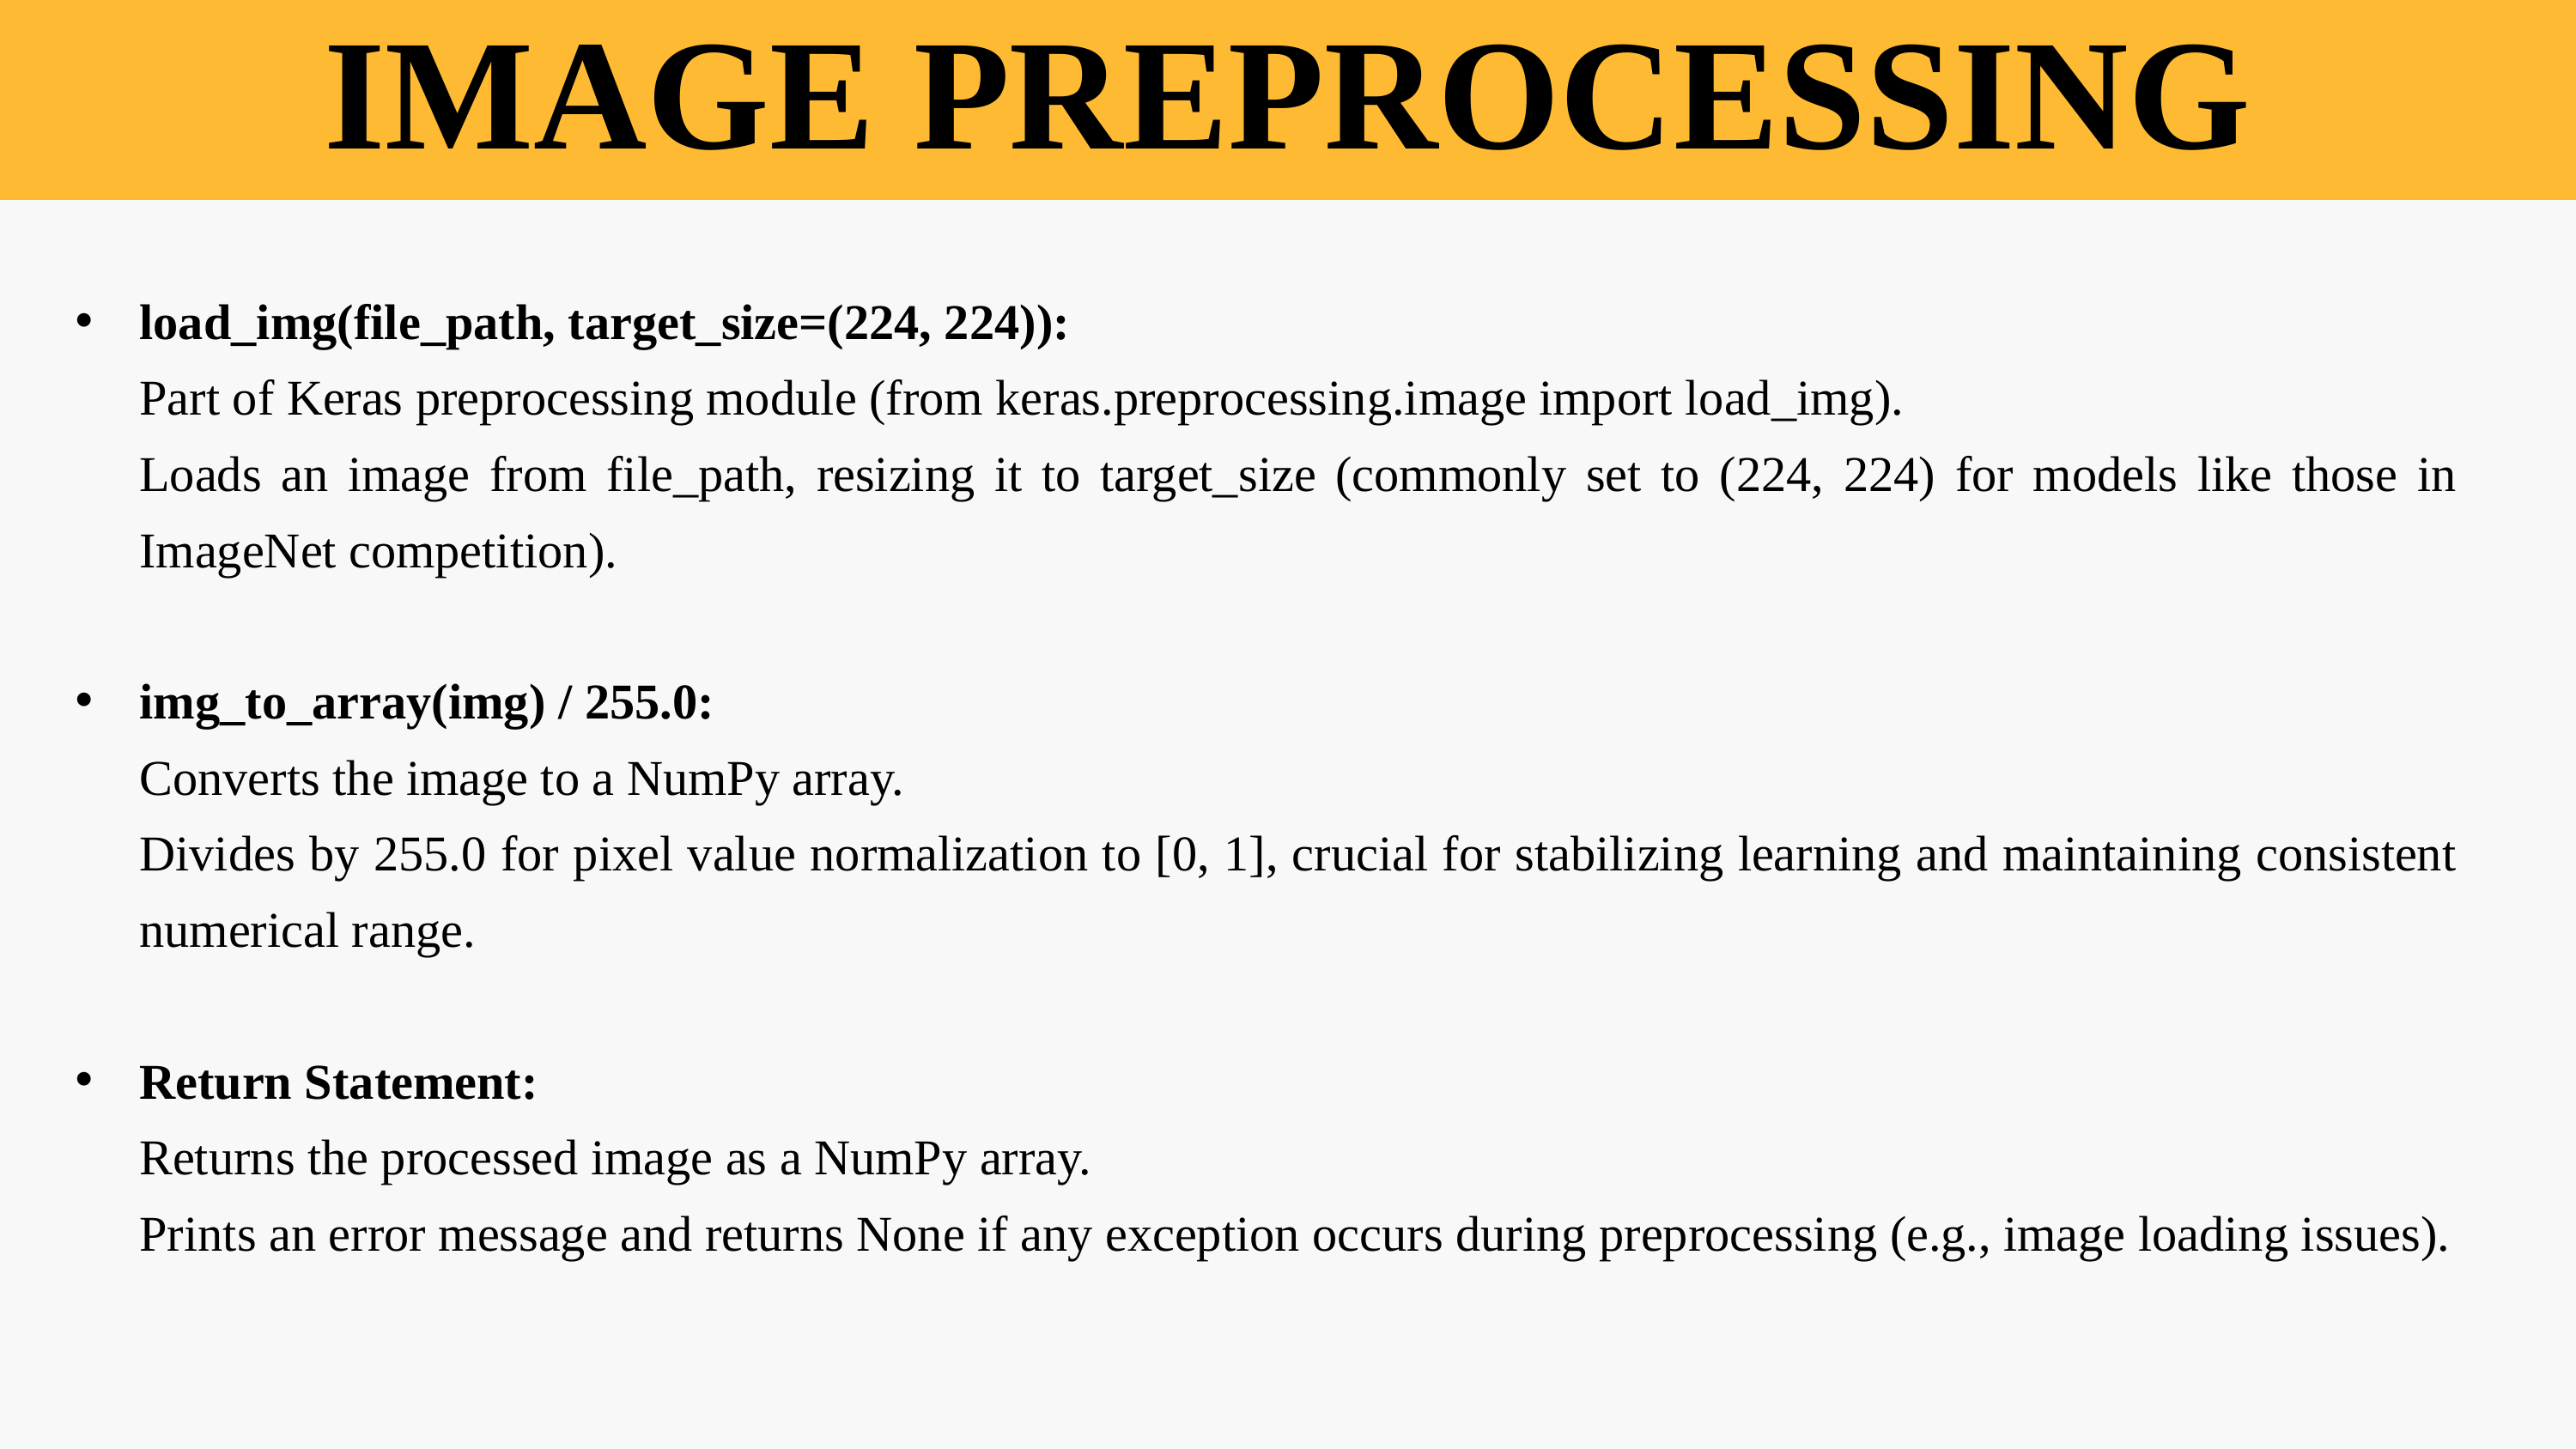

IMAGE PREPROCESSING
load_img(file_path, target_size=(224, 224)):
Part of Keras preprocessing module (from keras.preprocessing.image import load_img).
Loads an image from file_path, resizing it to target_size (commonly set to (224, 224) for models like those in ImageNet competition).

img_to_array(img) / 255.0:
Converts the image to a NumPy array.
Divides by 255.0 for pixel value normalization to [0, 1], crucial for stabilizing learning and maintaining consistent numerical range.

Return Statement:
Returns the processed image as a NumPy array.
Prints an error message and returns None if any exception occurs during preprocessing (e.g., image loading issues).